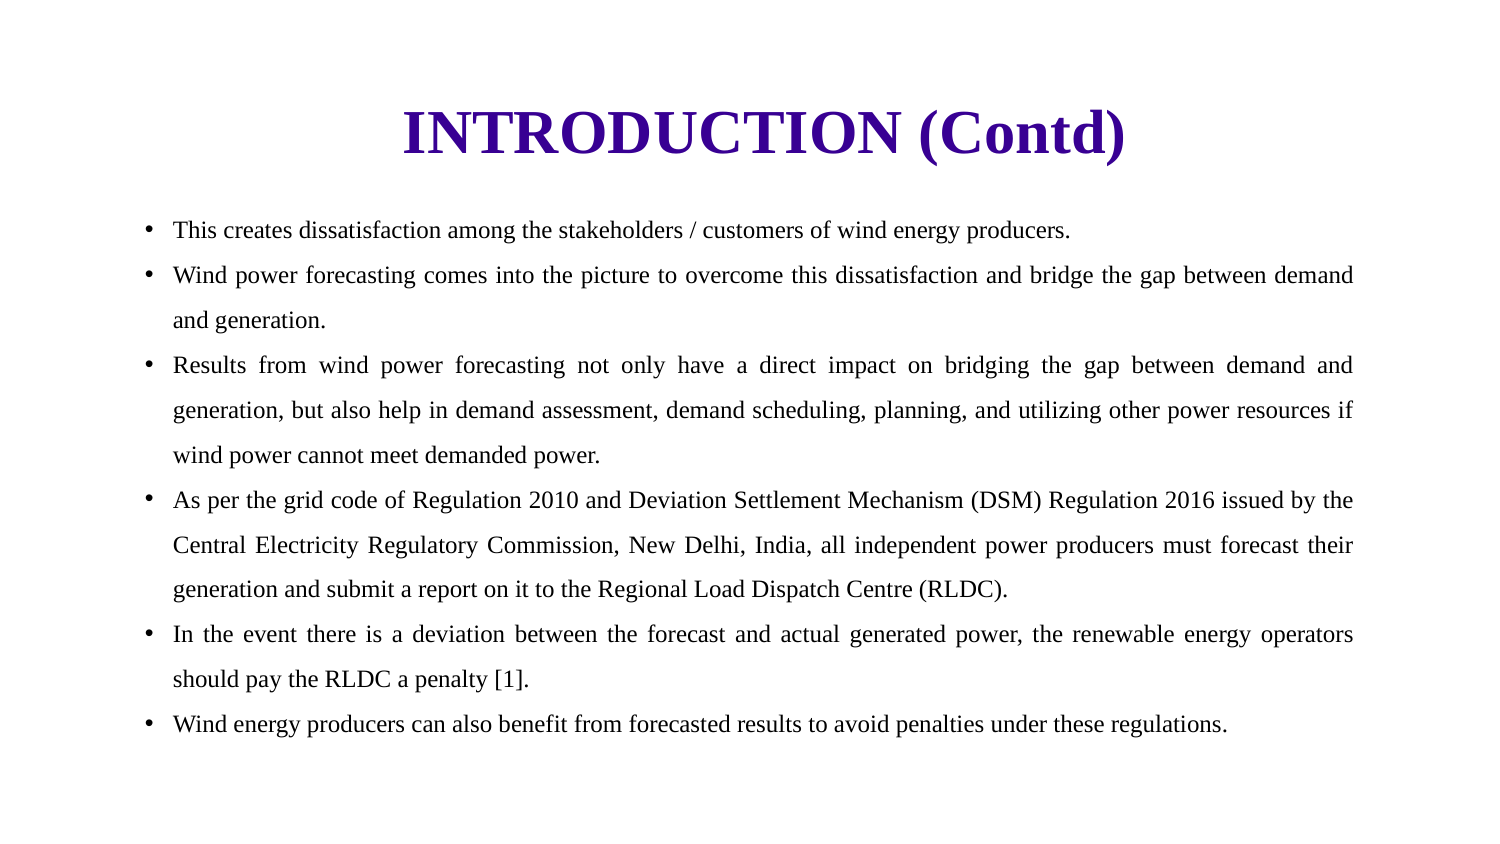

INTRODUCTION (Contd)
This creates dissatisfaction among the stakeholders / customers of wind energy producers.
Wind power forecasting comes into the picture to overcome this dissatisfaction and bridge the gap between demand and generation.
Results from wind power forecasting not only have a direct impact on bridging the gap between demand and generation, but also help in demand assessment, demand scheduling, planning, and utilizing other power resources if wind power cannot meet demanded power.
As per the grid code of Regulation 2010 and Deviation Settlement Mechanism (DSM) Regulation 2016 issued by the Central Electricity Regulatory Commission, New Delhi, India, all independent power producers must forecast their generation and submit a report on it to the Regional Load Dispatch Centre (RLDC).
In the event there is a deviation between the forecast and actual generated power, the renewable energy operators should pay the RLDC a penalty [1].
Wind energy producers can also benefit from forecasted results to avoid penalties under these regulations.